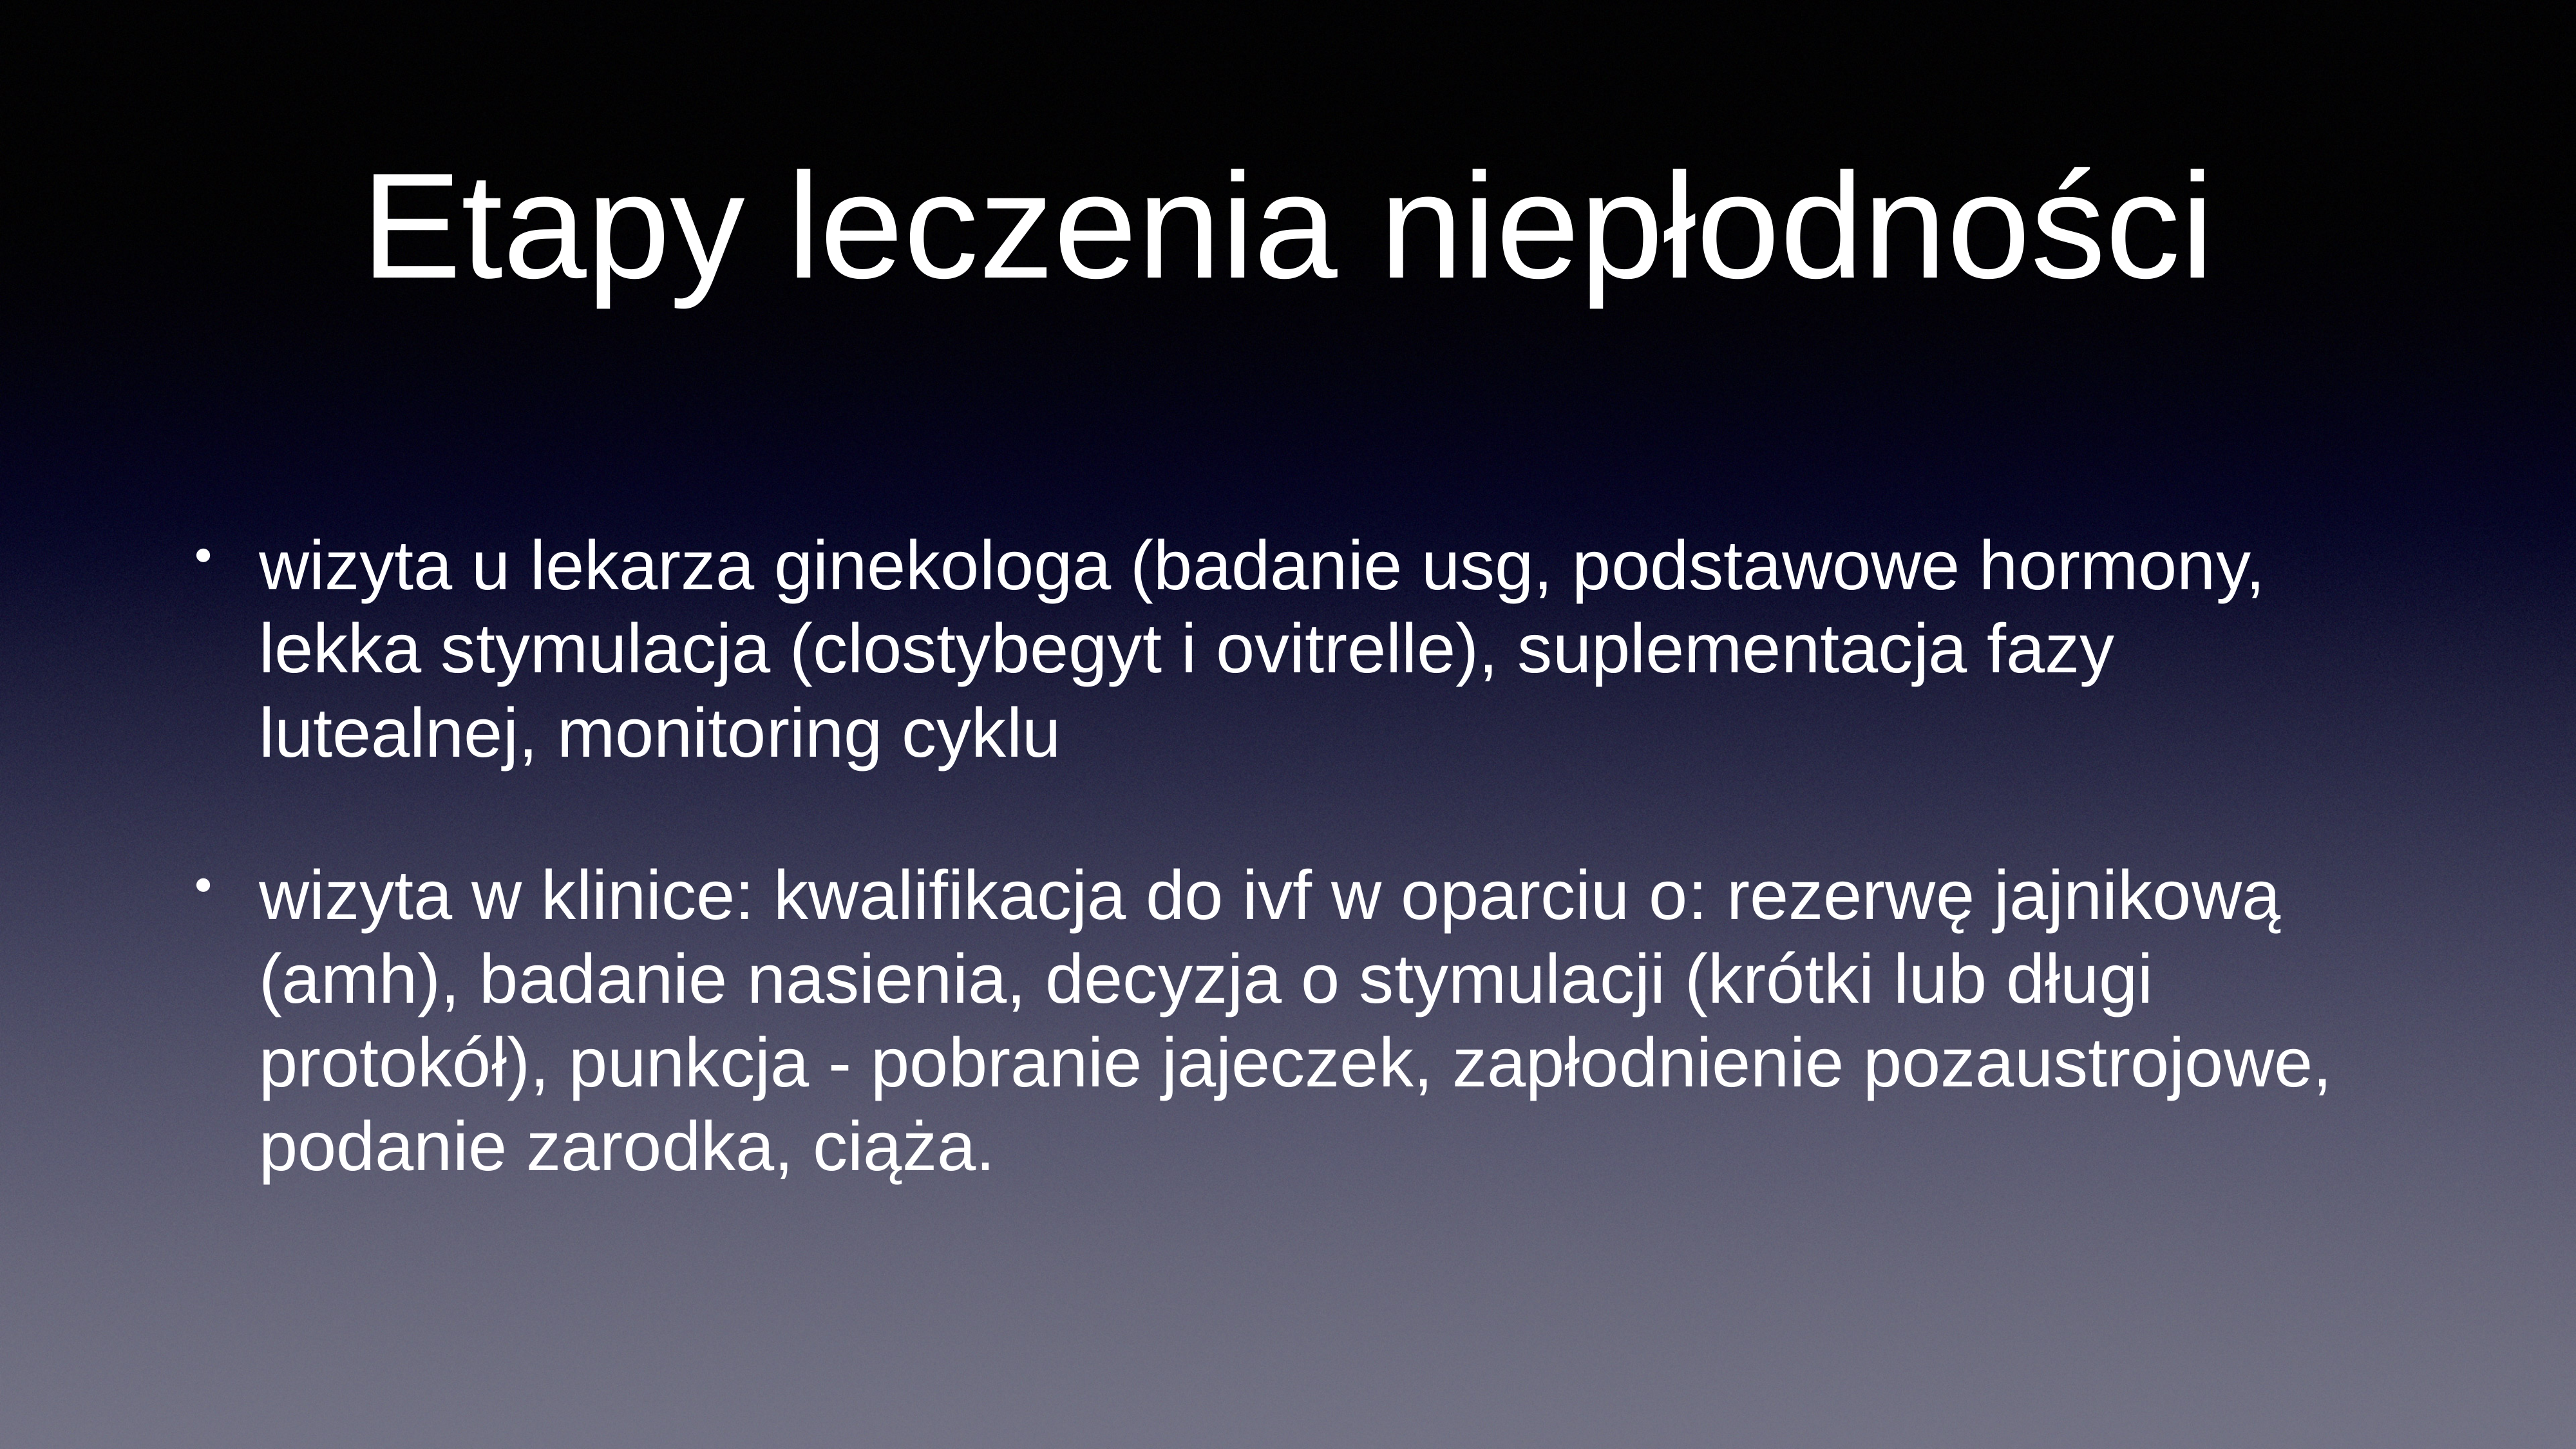

# Etapy leczenia niepłodności
wizyta u lekarza ginekologa (badanie usg, podstawowe hormony, lekka stymulacja (clostybegyt i ovitrelle), suplementacja fazy lutealnej, monitoring cyklu
wizyta w klinice: kwalifikacja do ivf w oparciu o: rezerwę jajnikową (amh), badanie nasienia, decyzja o stymulacji (krótki lub długi protokół), punkcja - pobranie jajeczek, zapłodnienie pozaustrojowe, podanie zarodka, ciąża.